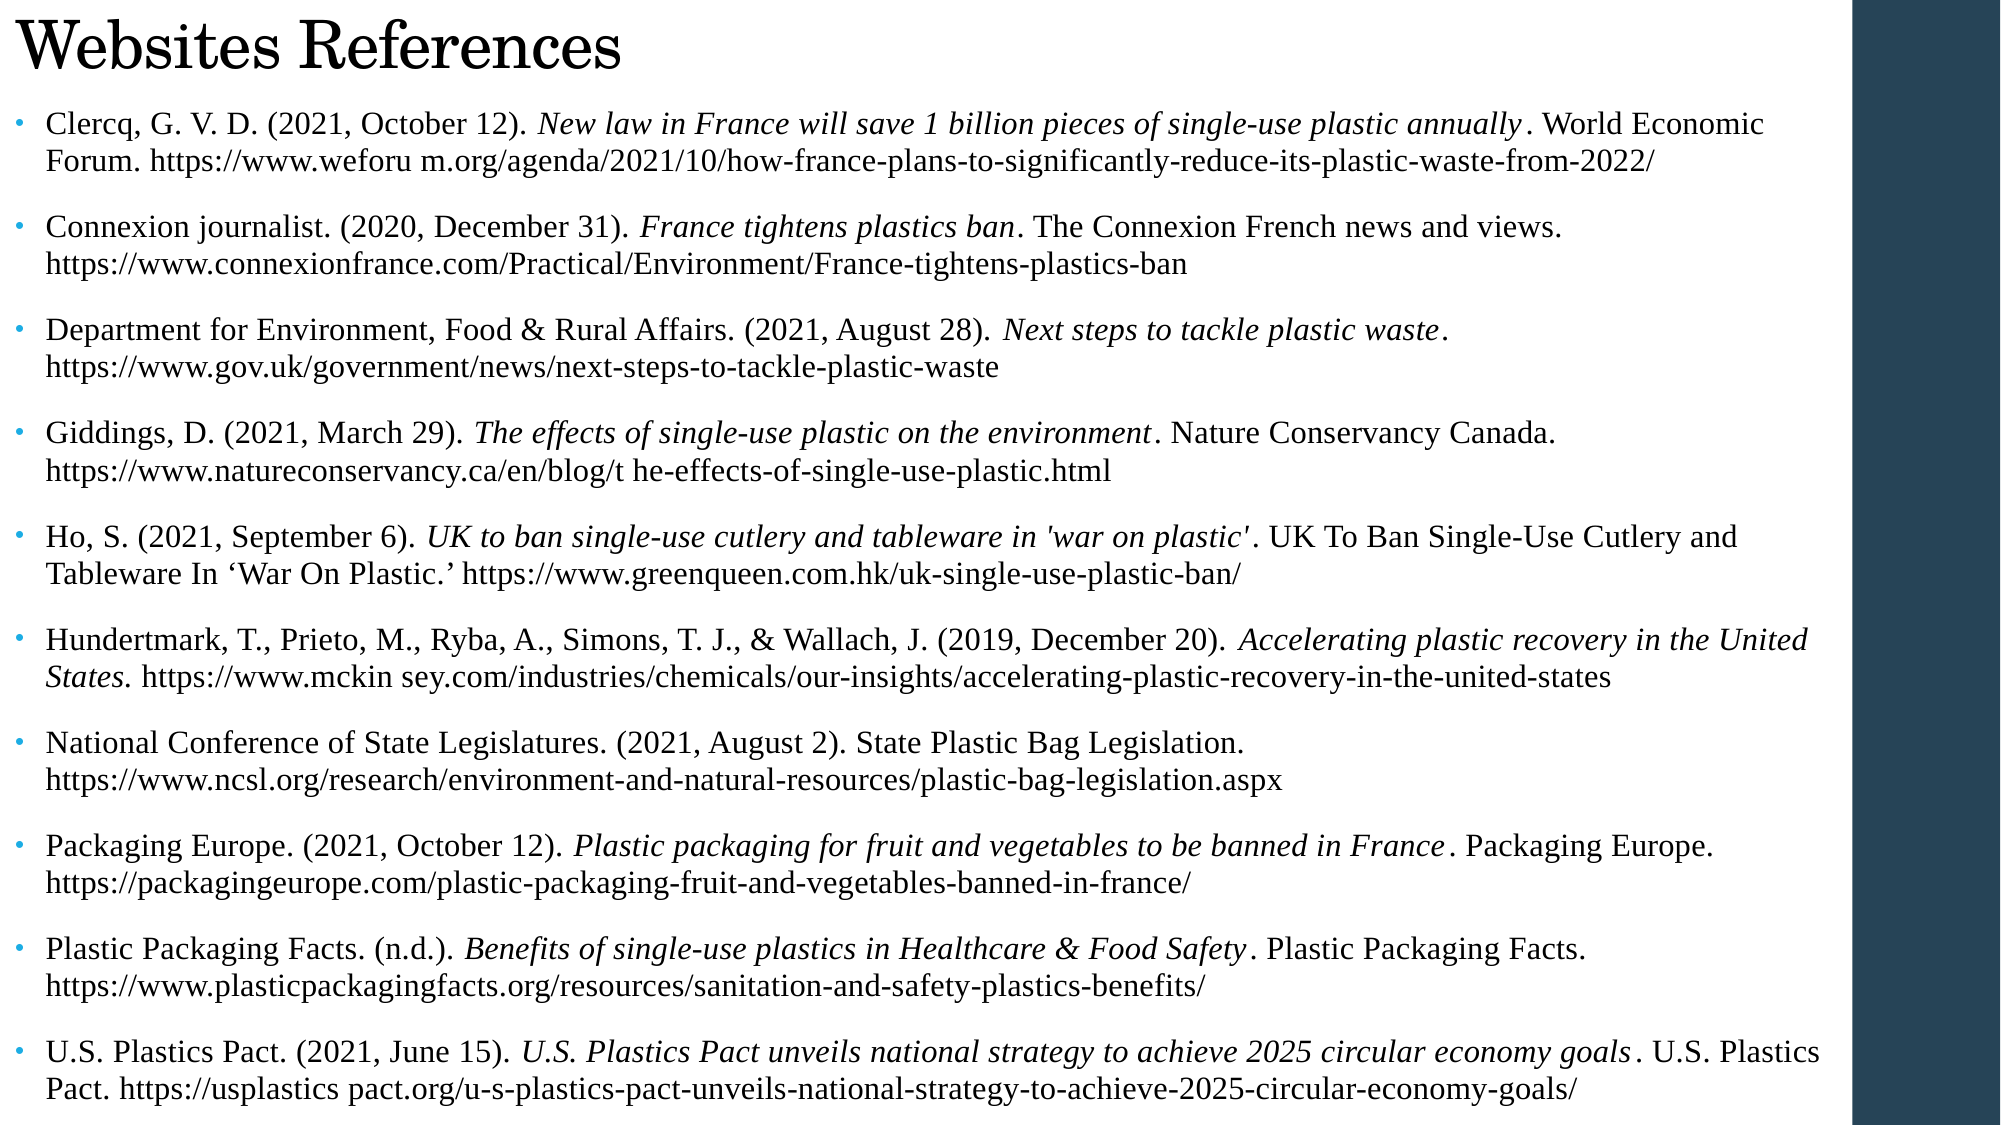

# Websites References
Clercq, G. V. D. (2021, October 12). New law in France will save 1 billion pieces of single-use plastic annually. World Economic Forum. https://www.weforu m.org/agenda/2021/10/how-france-plans-to-significantly-reduce-its-plastic-waste-from-2022/
Connexion journalist. (2020, December 31). France tightens plastics ban. The Connexion French news and views. https://www.connexionfrance.com/Practical/Environment/France-tightens-plastics-ban
Department for Environment, Food & Rural Affairs. (2021, August 28). Next steps to tackle plastic waste. https://www.gov.uk/government/news/next-steps-to-tackle-plastic-waste
Giddings, D. (2021, March 29). The effects of single-use plastic on the environment. Nature Conservancy Canada. https://www.natureconservancy.ca/en/blog/t he-effects-of-single-use-plastic.html
Ho, S. (2021, September 6). UK to ban single-use cutlery and tableware in 'war on plastic'. UK To Ban Single-Use Cutlery and Tableware In ‘War On Plastic.’ https://www.greenqueen.com.hk/uk-single-use-plastic-ban/
Hundertmark, T., Prieto, M., Ryba, A., Simons, T. J., & Wallach, J. (2019, December 20). Accelerating plastic recovery in the United States. https://www.mckin sey.com/industries/chemicals/our-insights/accelerating-plastic-recovery-in-the-united-states
National Conference of State Legislatures. (2021, August 2). State Plastic Bag Legislation. https://www.ncsl.org/research/environment-and-natural-resources/plastic-bag-legislation.aspx
Packaging Europe. (2021, October 12). Plastic packaging for fruit and vegetables to be banned in France. Packaging Europe. https://packagingeurope.com/plastic-packaging-fruit-and-vegetables-banned-in-france/
Plastic Packaging Facts. (n.d.). Benefits of single-use plastics in Healthcare & Food Safety. Plastic Packaging Facts. https://www.plasticpackagingfacts.org/resources/sanitation-and-safety-plastics-benefits/
U.S. Plastics Pact. (2021, June 15). U.S. Plastics Pact unveils national strategy to achieve 2025 circular economy goals. U.S. Plastics Pact. https://usplastics pact.org/u-s-plastics-pact-unveils-national-strategy-to-achieve-2025-circular-economy-goals/